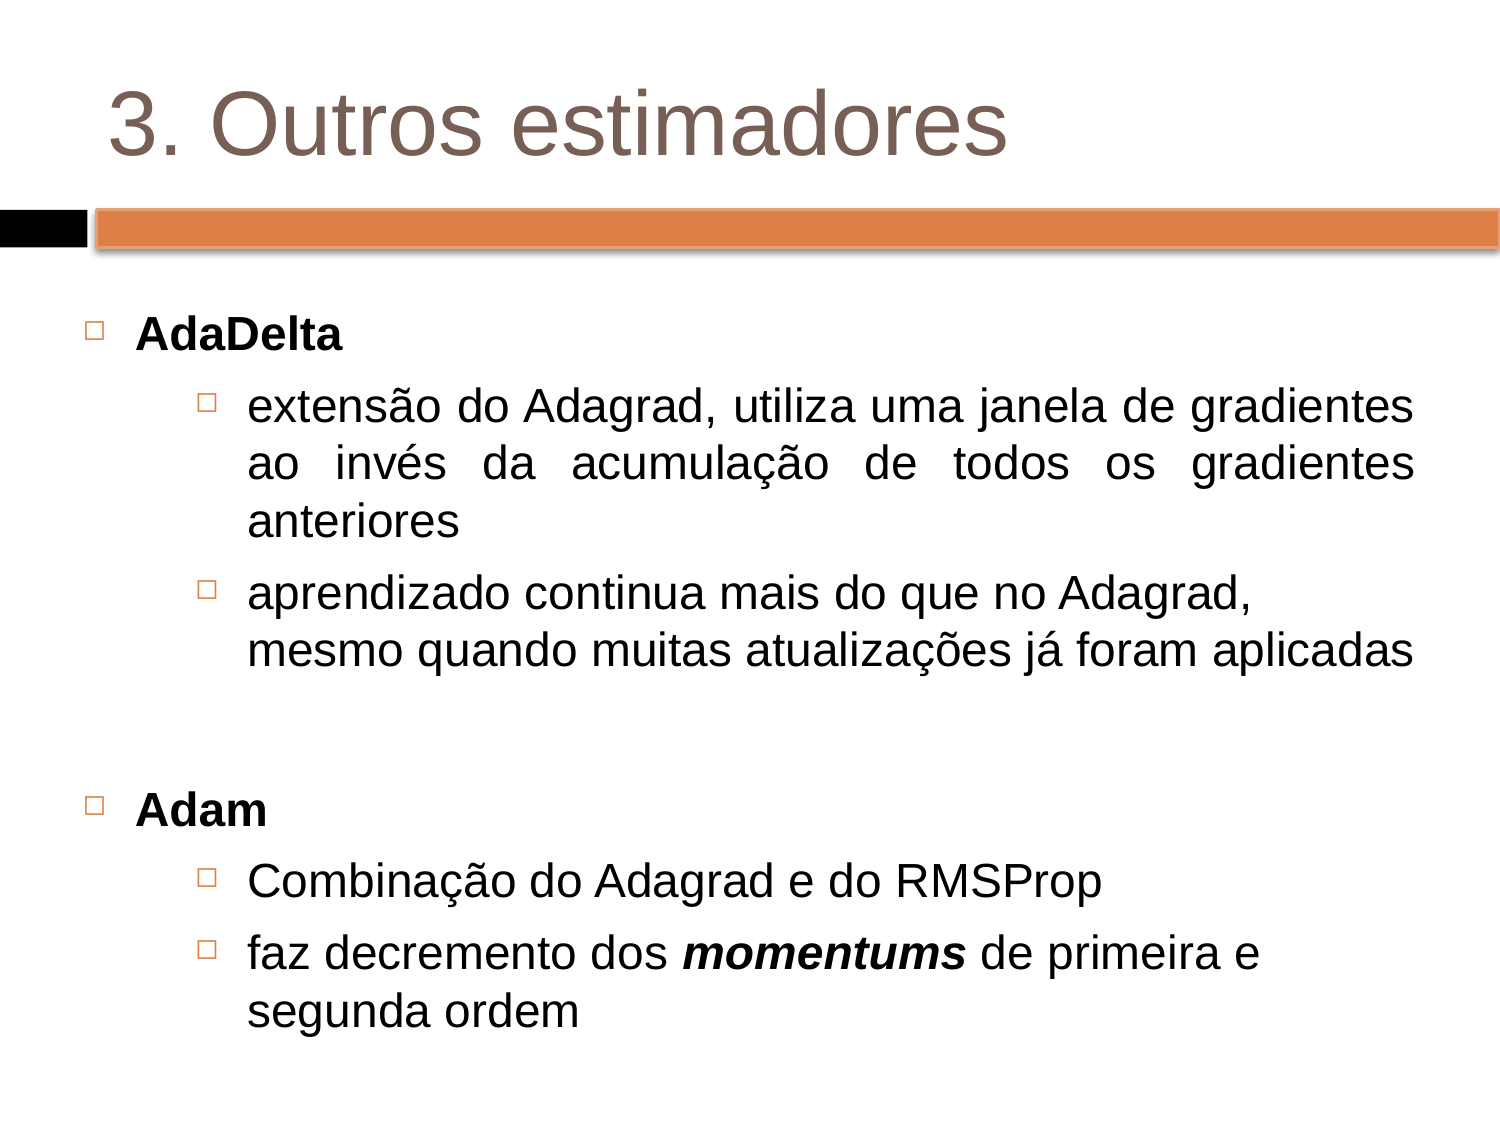

# 3. Outros estimadores
AdaDelta
extensão do Adagrad, utiliza uma janela de gradientes ao invés da acumulação de todos os gradientes anteriores
aprendizado continua mais do que no Adagrad, mesmo quando muitas atualizações já foram aplicadas

Adam
Combinação do Adagrad e do RMSProp
faz decremento dos momentums de primeira e segunda ordem
34